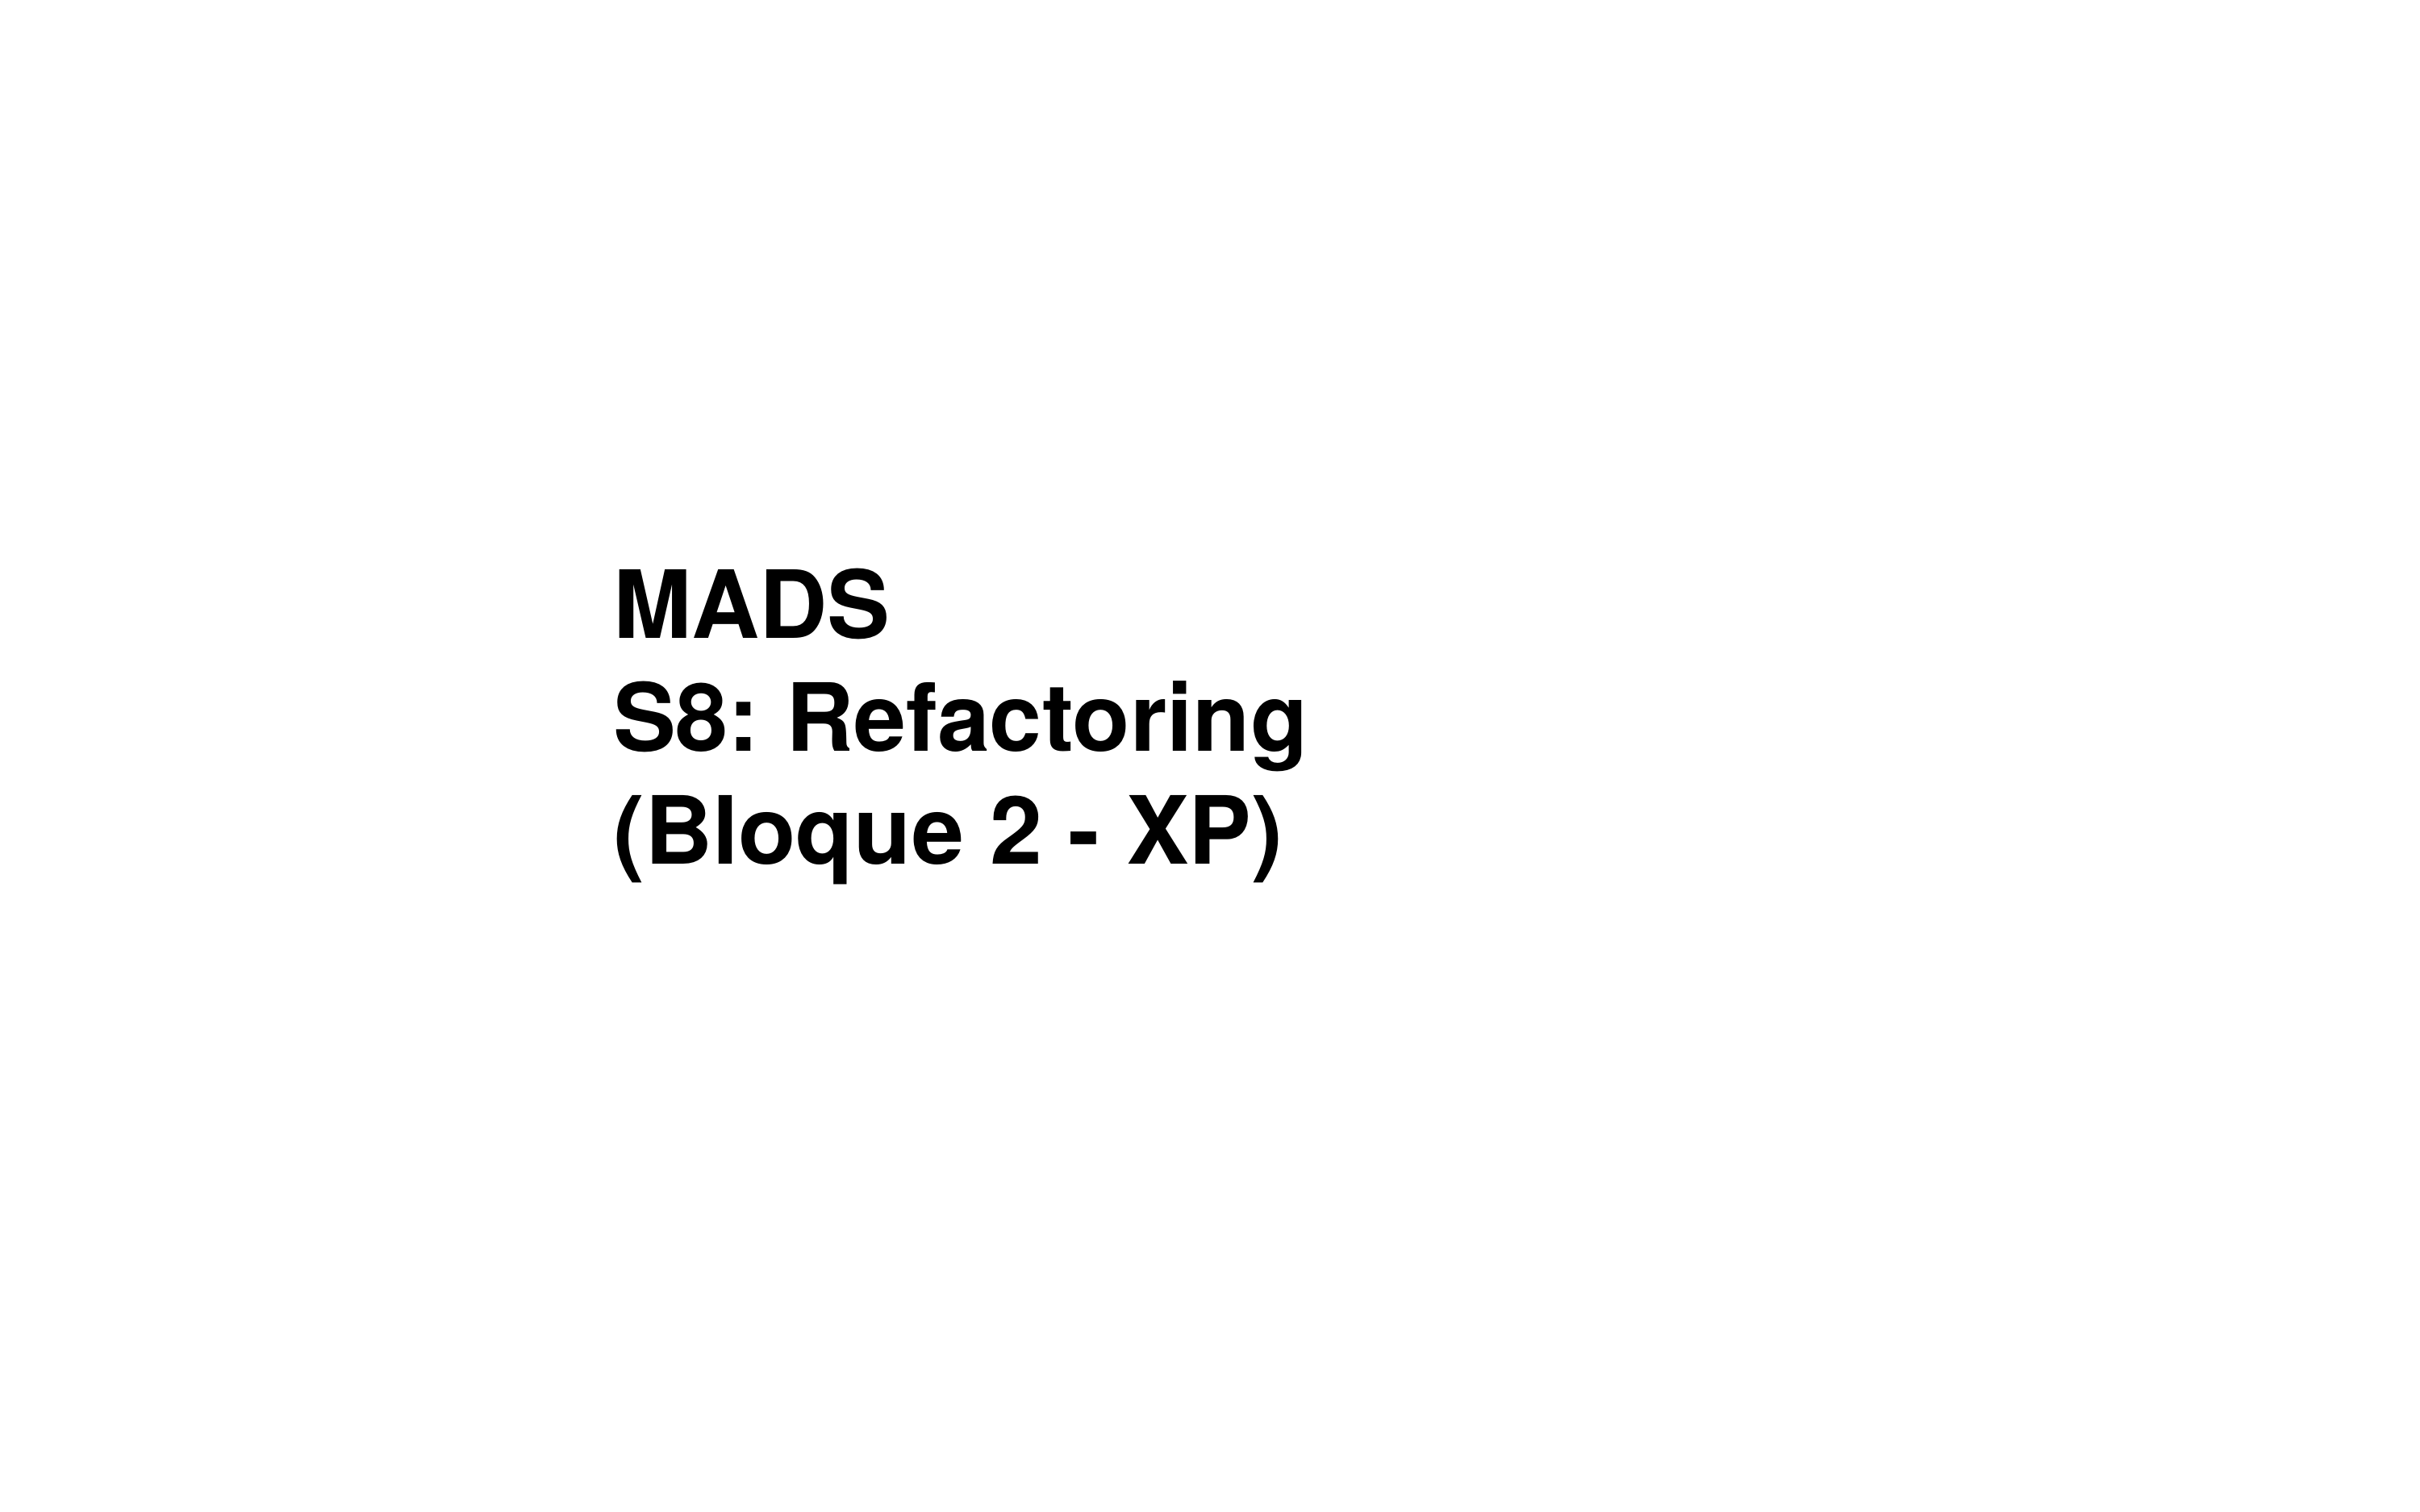

# MADS S8: Refactoring
(Bloque 2 - XP)